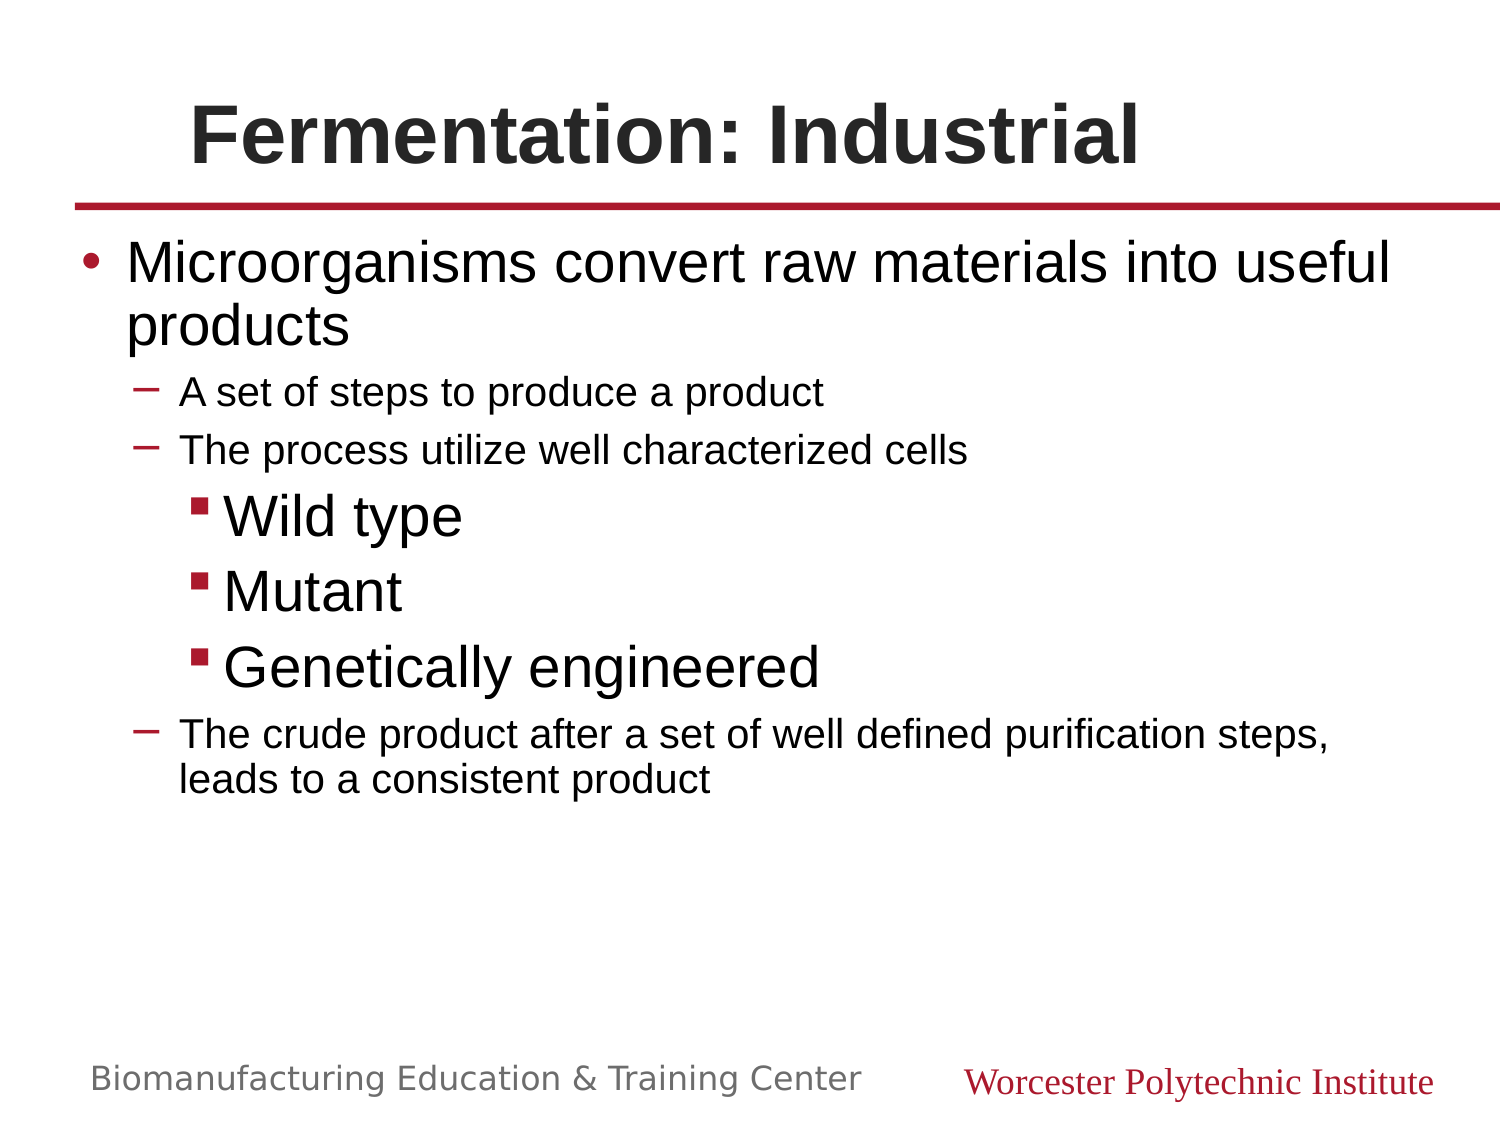

Fermentation: Industrial
Microorganisms convert raw materials into useful products
A set of steps to produce a product
The process utilize well characterized cells
Wild type
Mutant
Genetically engineered
The crude product after a set of well defined purification steps, leads to a consistent product
Biomanufacturing Education & Training Center